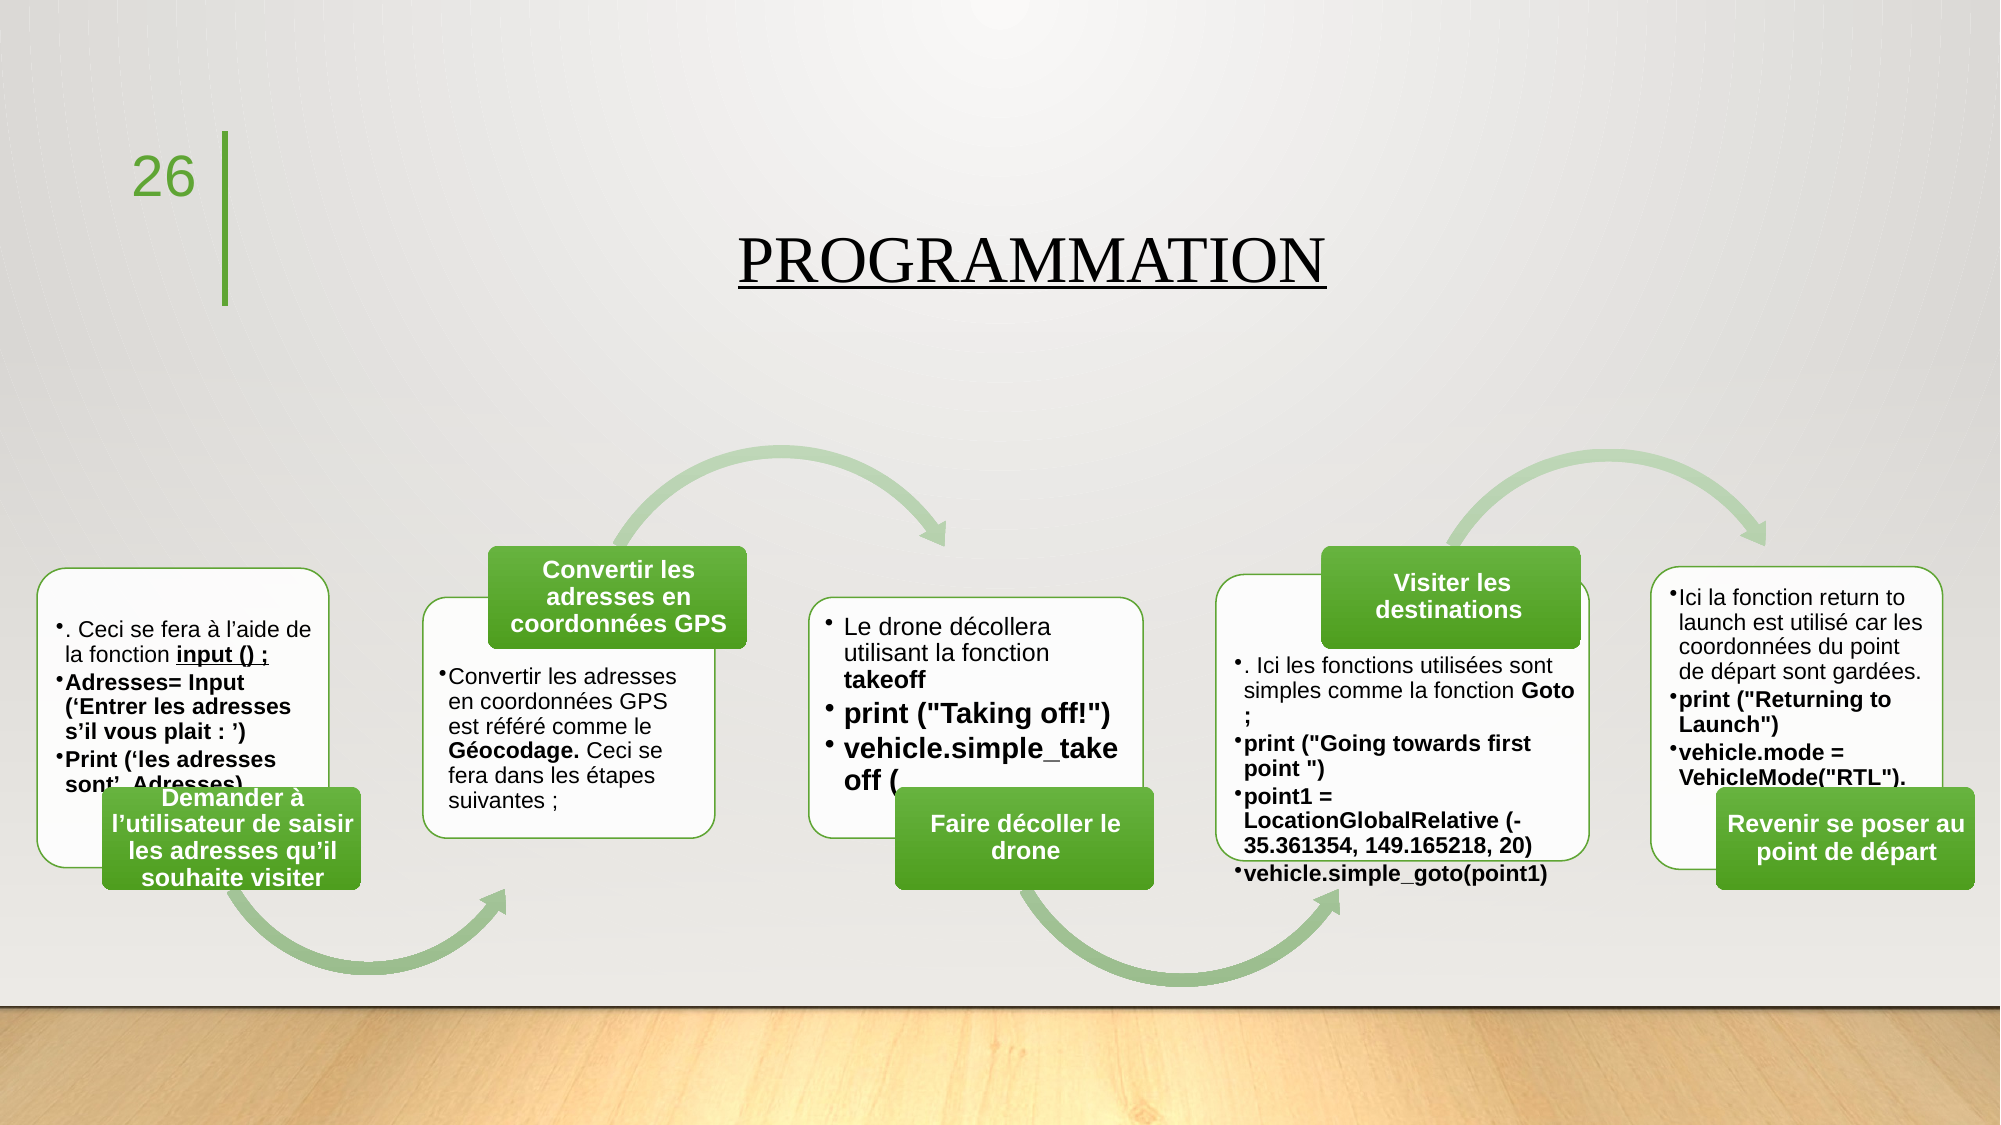

26
# PROGRAMMATION

. Ceci se fera à l’aide de la fonction input () ;
Adresses= Input (‘Entrer les adresses s’il vous plait : ’)
Print (‘les adresses sont’, Adresses)
Demander à l’utilisateur de saisir les adresses qu’il souhaite visiter
Convertir les adresses en coordonnées GPS est référé comme le Géocodage. Ceci se fera dans les étapes suivantes ;
Convertir les adresses en coordonnées GPS
Le drone décollera utilisant la fonction takeoff
print ("Taking off!")
vehicle.simple_takeoff (
Faire décoller le drone
. Ici les fonctions utilisées sont simples comme la fonction Goto ;
print ("Going towards first point ")
point1 = LocationGlobalRelative (-35.361354, 149.165218, 20)
vehicle.simple_goto(point1)
Visiter les destinations
Ici la fonction return to launch est utilisé car les coordonnées du point de départ sont gardées.
print ("Returning to Launch")
vehicle.mode = VehicleMode("RTL").
Revenir se poser au point de départ